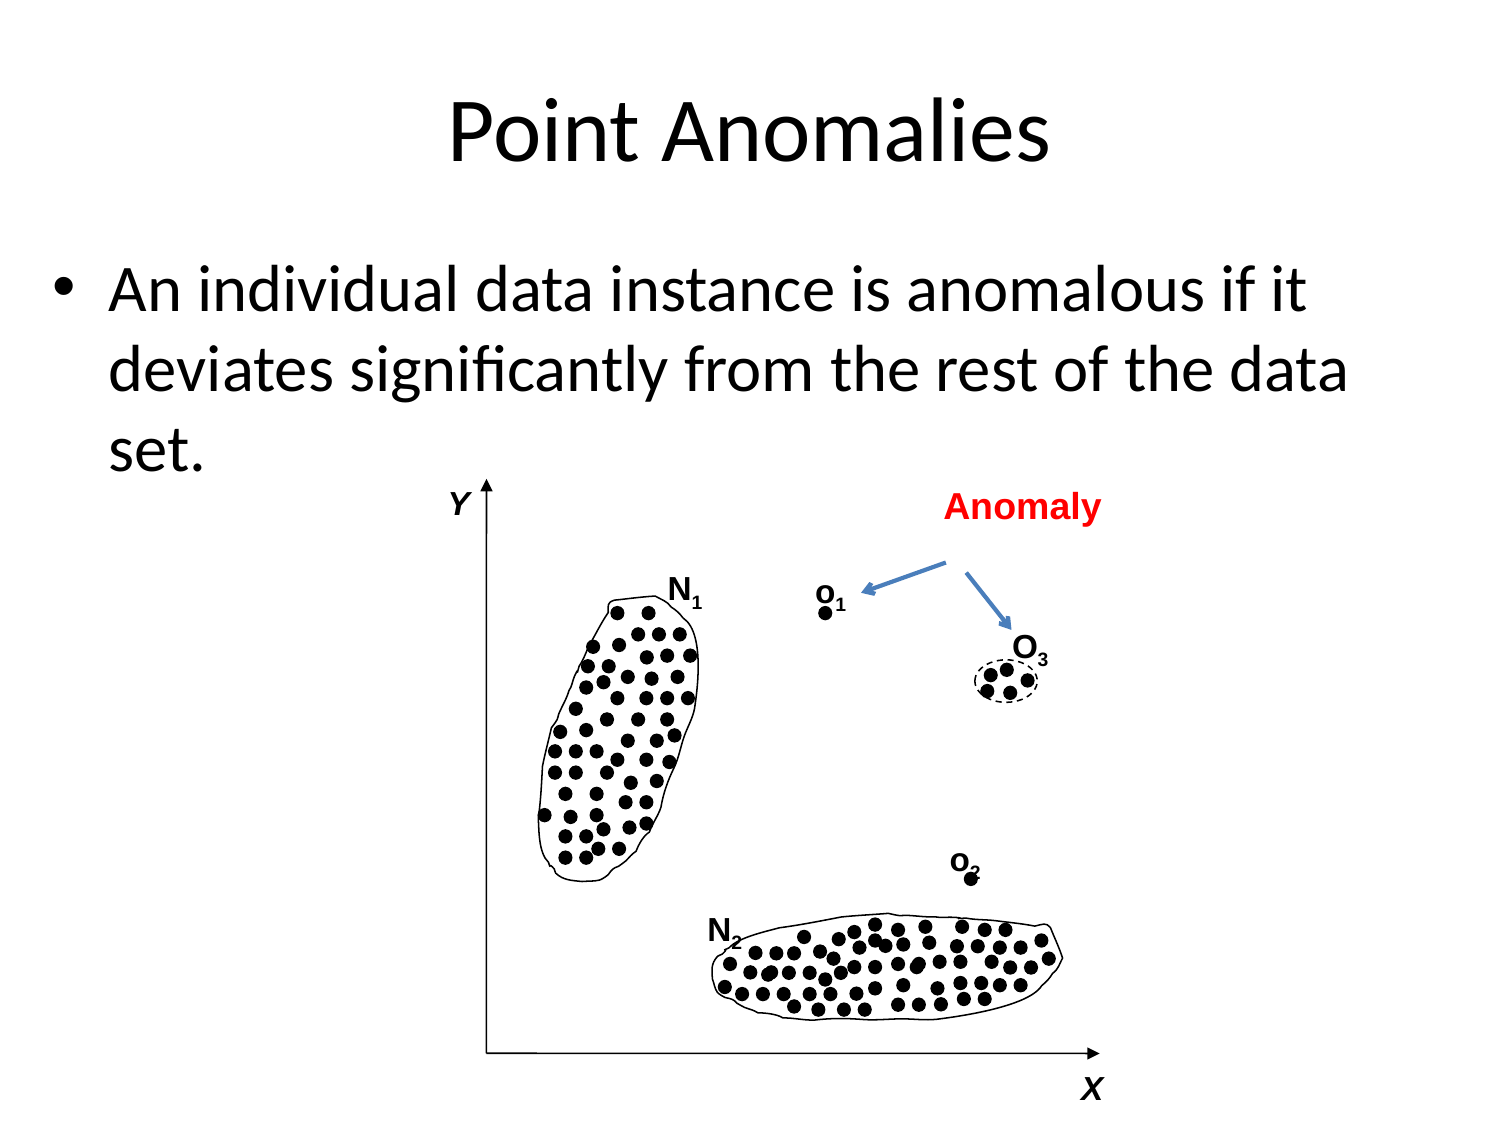

# Point Anomalies
An individual data instance is anomalous if it deviates significantly from the rest of the data set.
Y

N1
o1

O3

o2

N2

X
Anomaly